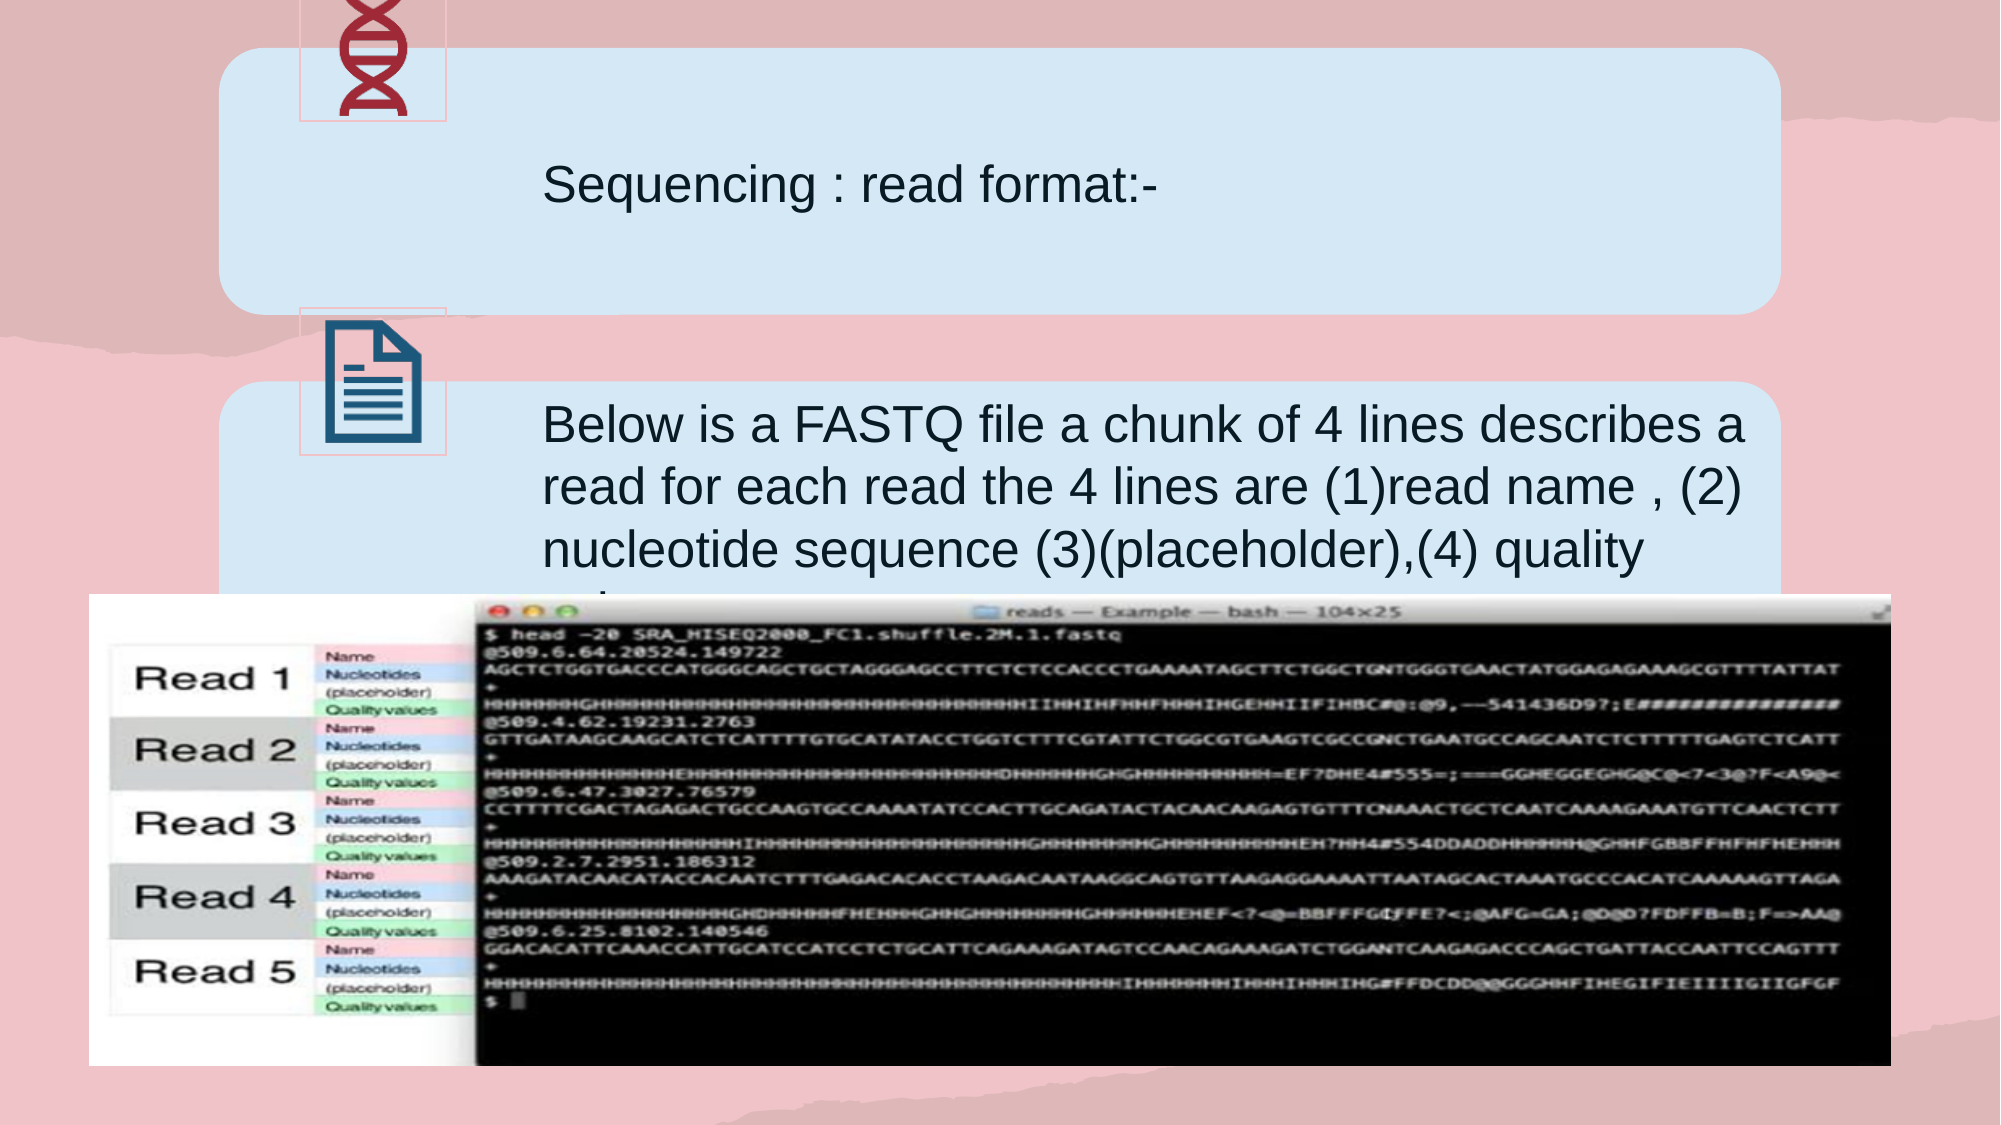

Sequencing : read format:-
Below is a FASTQ file a chunk of 4 lines describes a read for each read the 4 lines are (1)read name , (2) nucleotide sequence (3)(placeholder),(4) quality value sequence